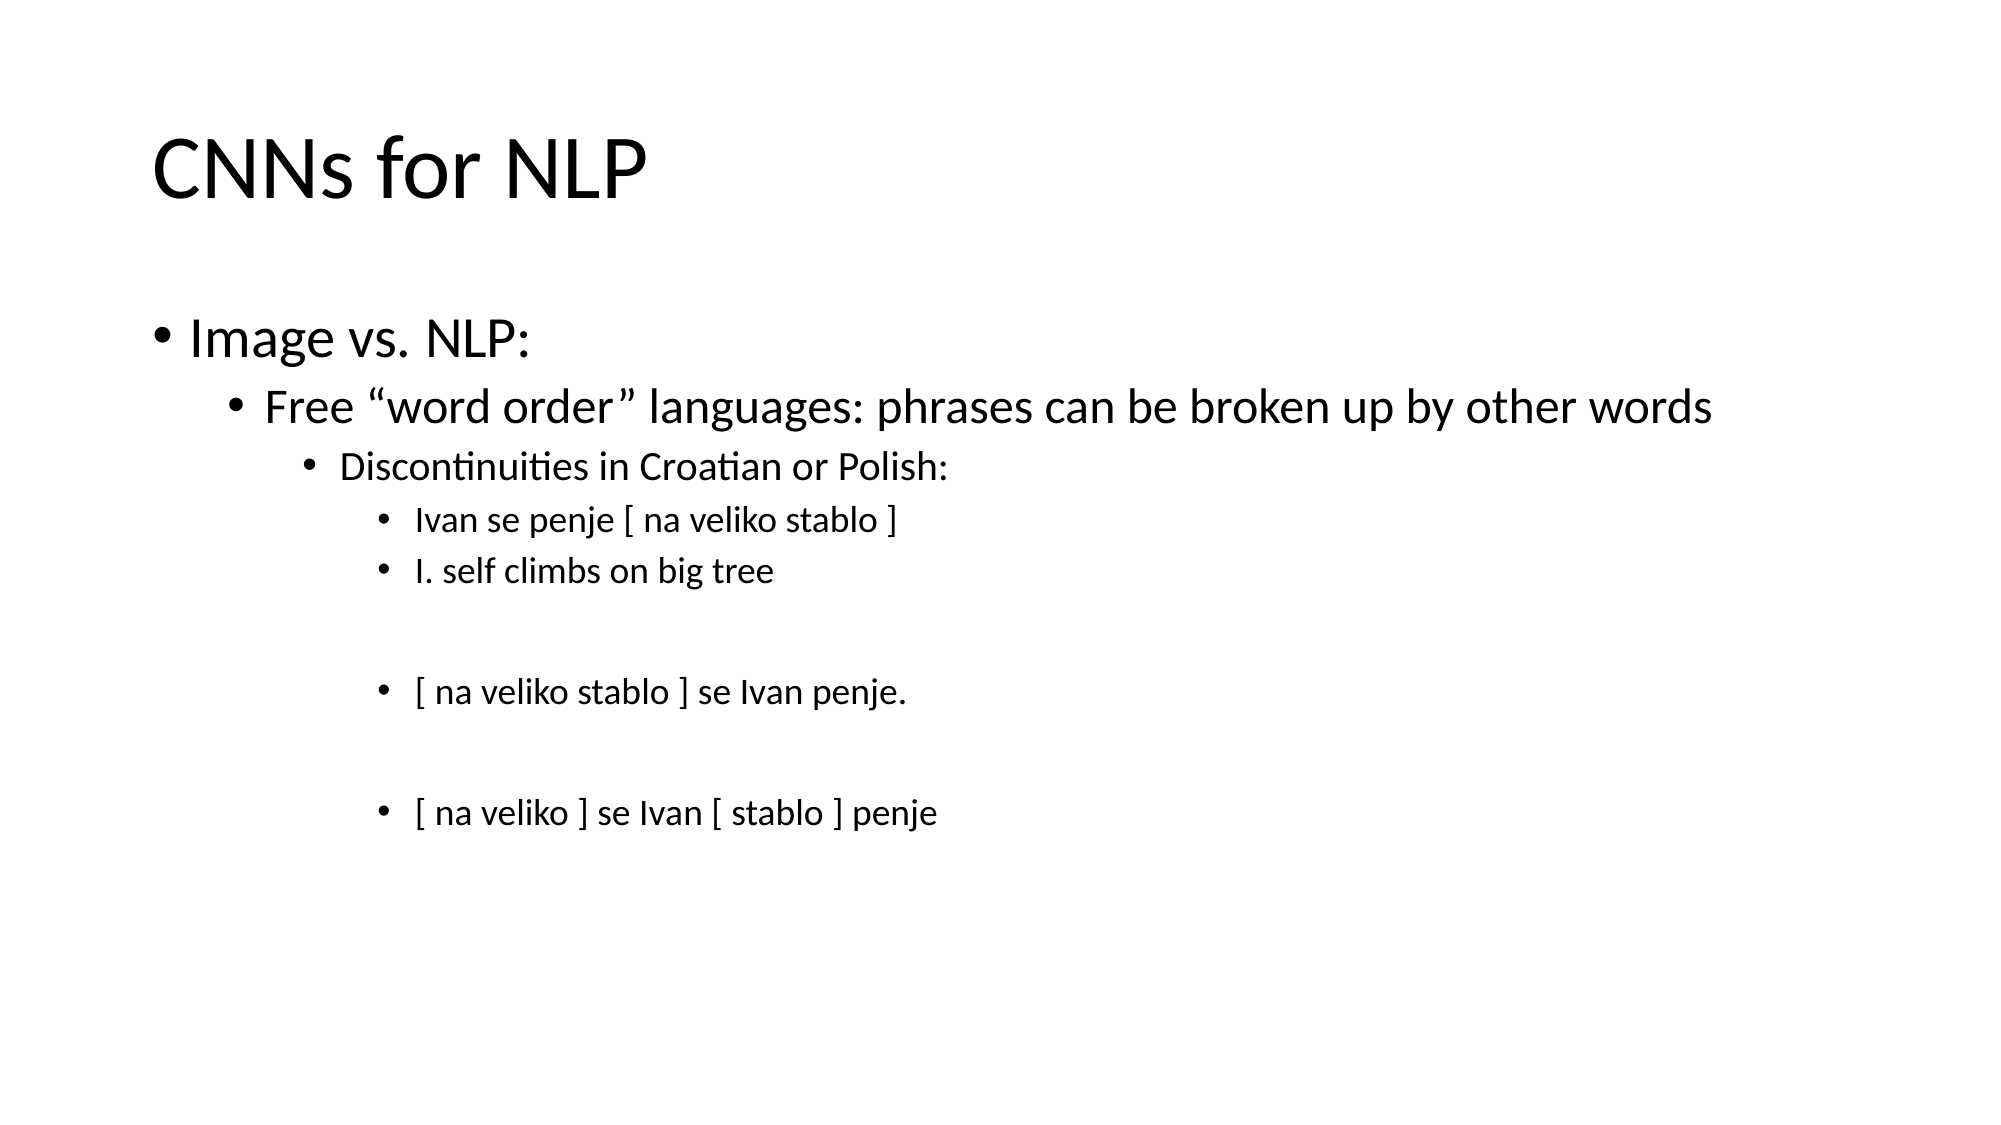

# CNNs for NLP
Image vs. NLP:
Free “word order” languages: phrases can be broken up by other words
Discontinuities in Croatian or Polish:
Ivan se penje [ na veliko stablo ]
I. self climbs on big tree

[ na veliko stablo ] se Ivan penje.

[ na veliko ] se Ivan [ stablo ] penje